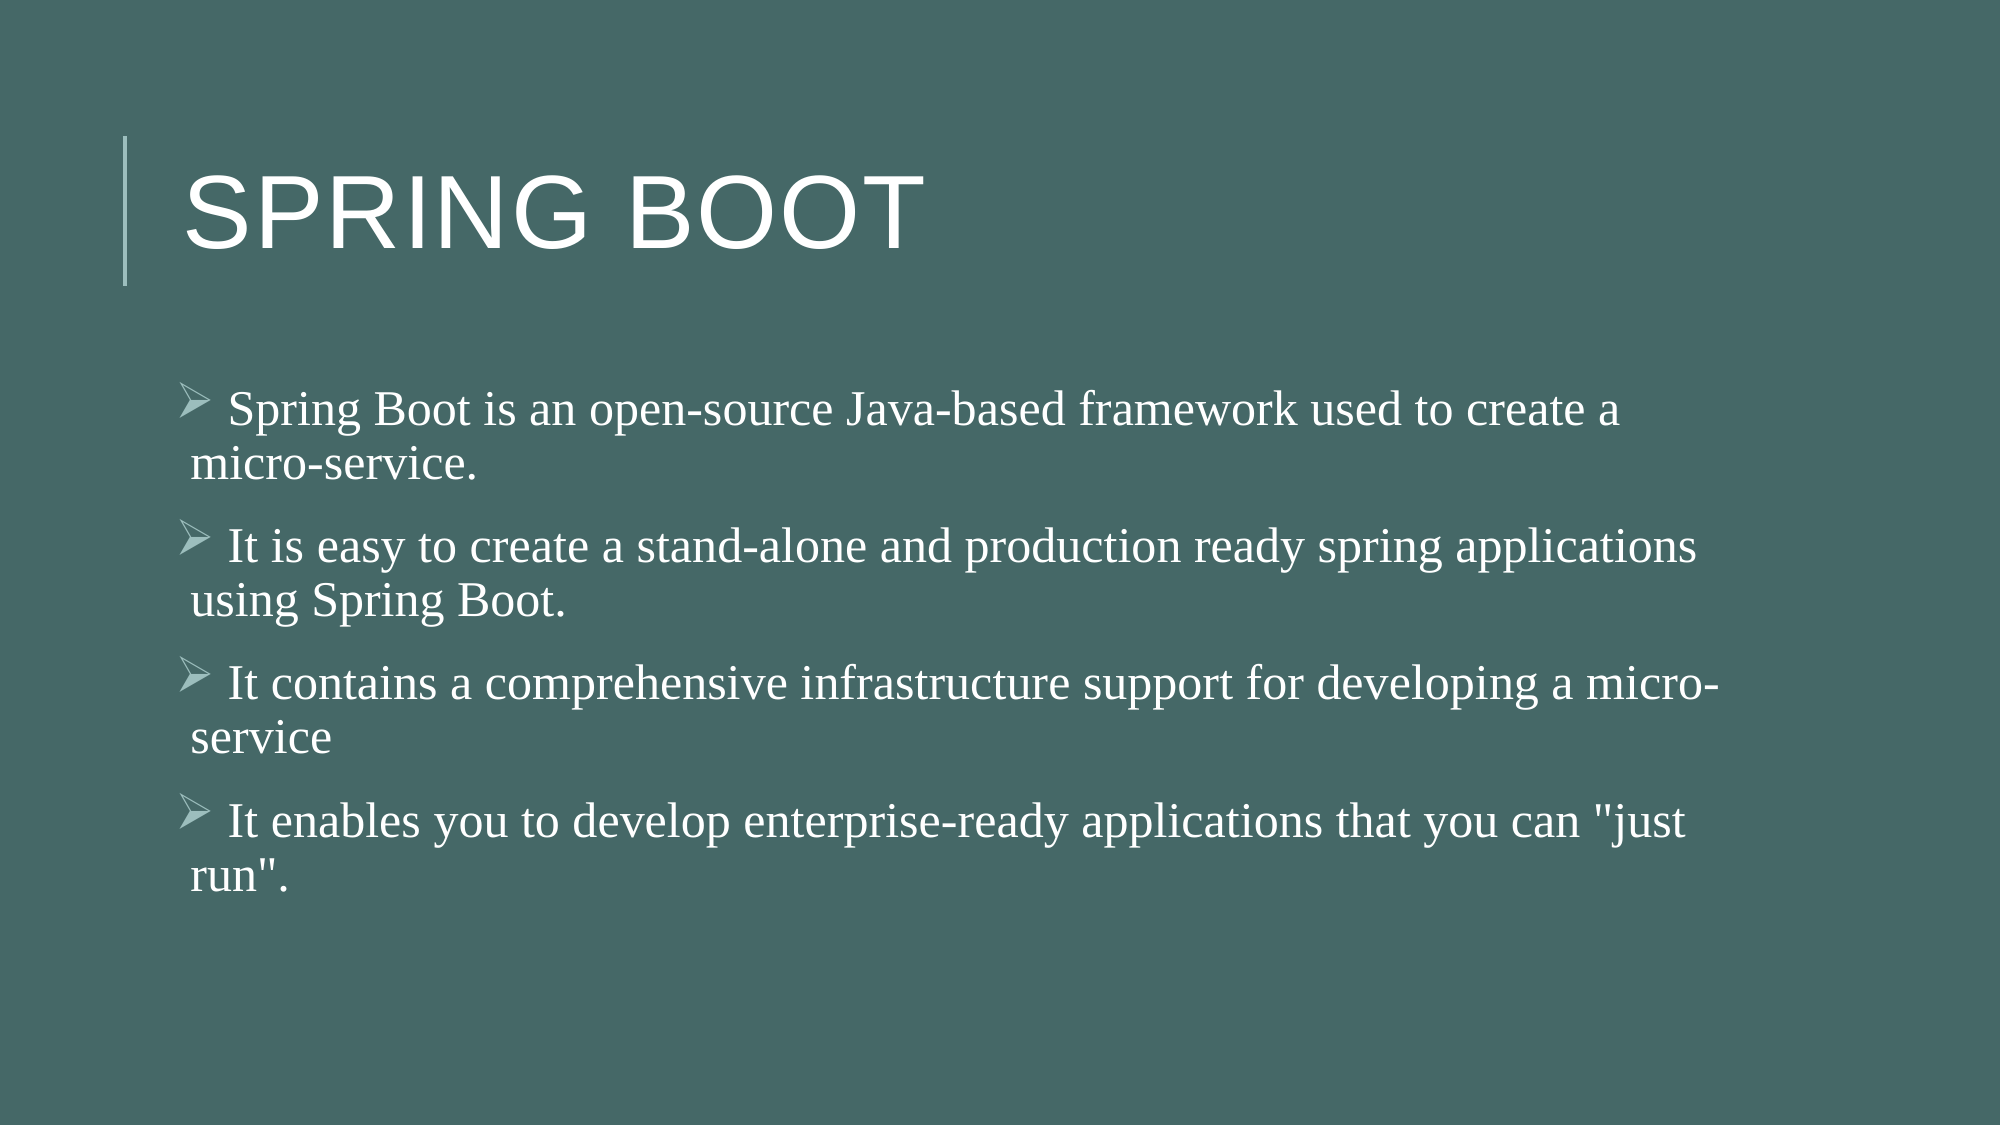

# SPRING BOOT
 Spring Boot is an open-source Java-based framework used to create a micro-service.
 It is easy to create a stand-alone and production ready spring applications using Spring Boot.
 It contains a comprehensive infrastructure support for developing a micro-service
 It enables you to develop enterprise-ready applications that you can "just run".